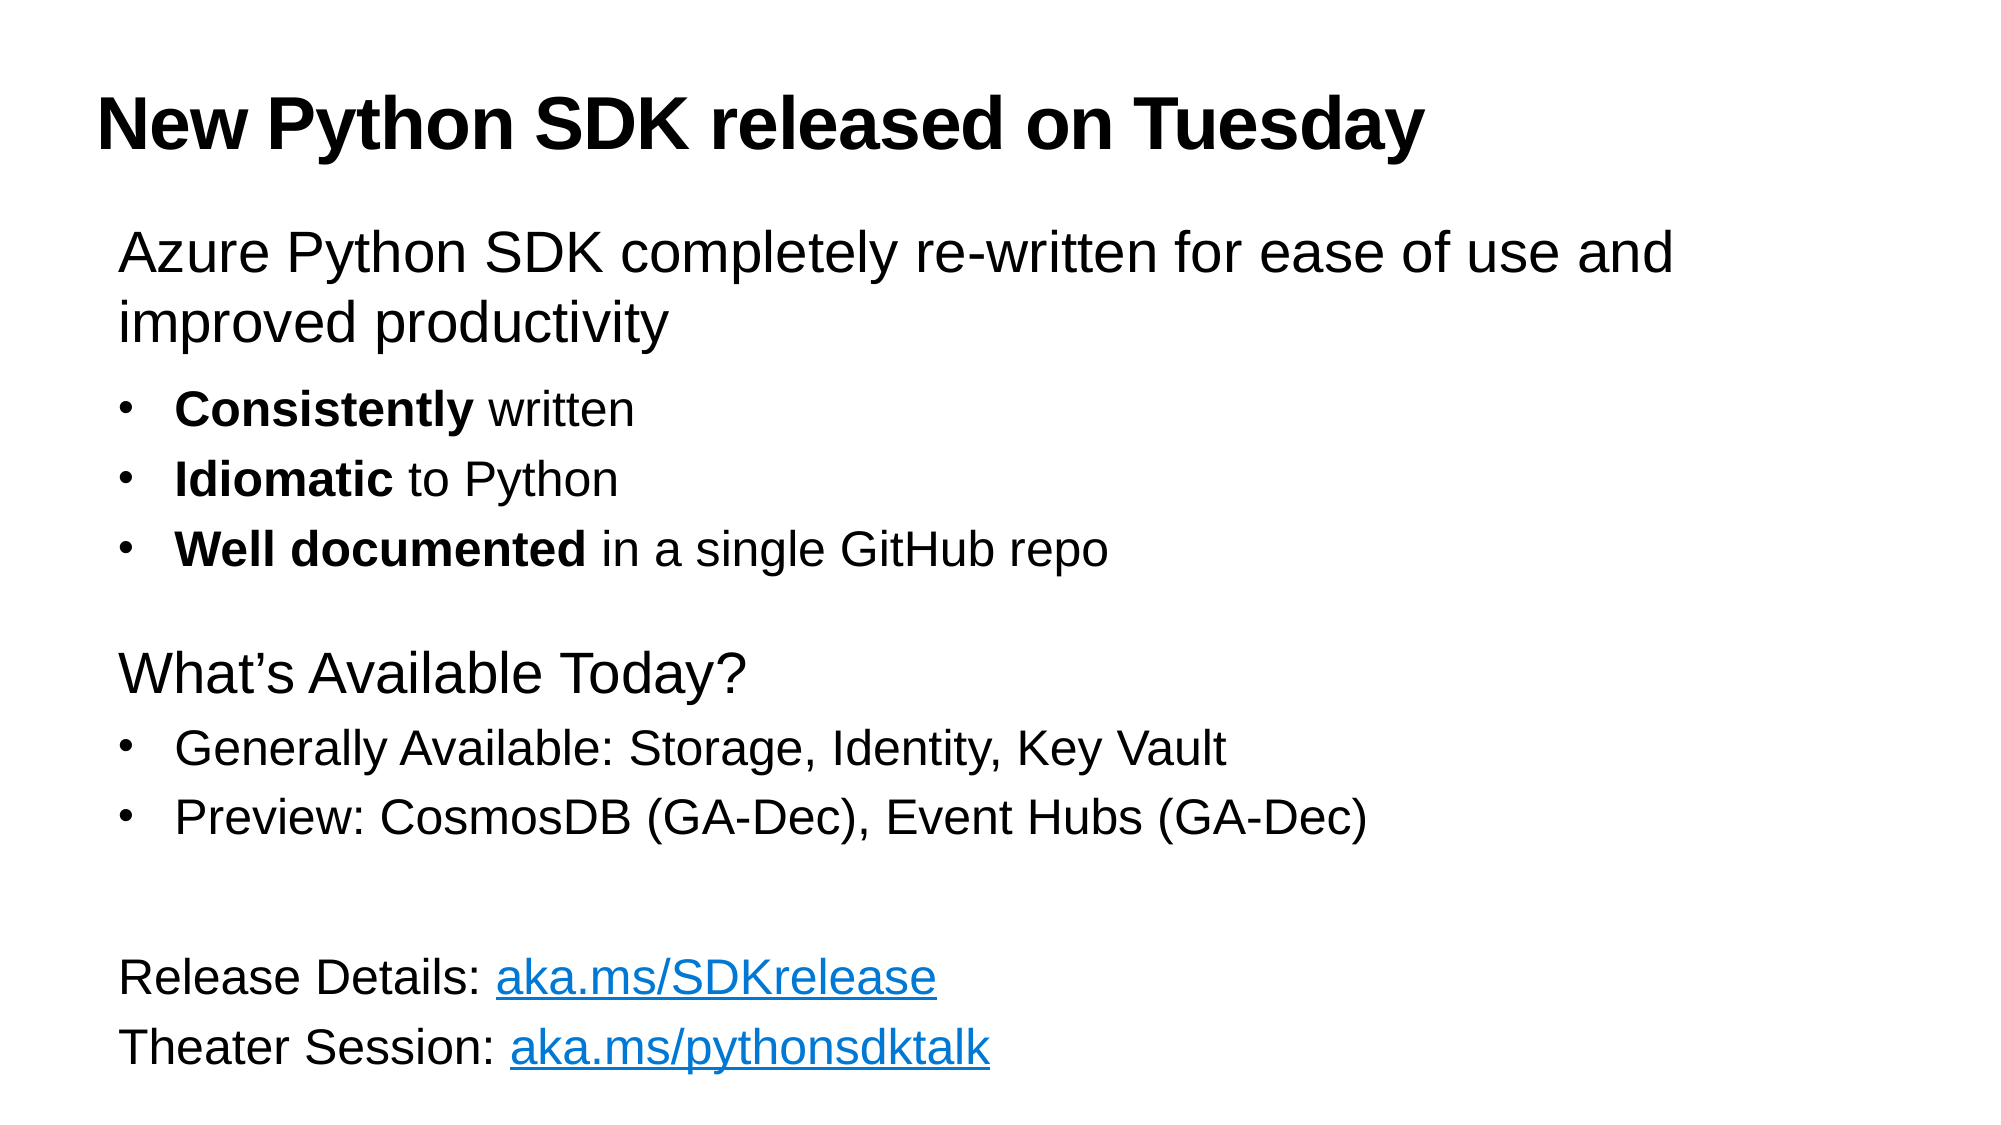

# New Python SDK released on Tuesday
Azure Python SDK completely re-written for ease of use and improved productivity
Consistently written
Idiomatic to Python
Well documented in a single GitHub repo

What’s Available Today?
Generally Available: Storage, Identity, Key Vault
Preview: CosmosDB (GA-Dec), Event Hubs (GA-Dec)

Release Details: aka.ms/SDKrelease
Theater Session: aka.ms/pythonsdktalk